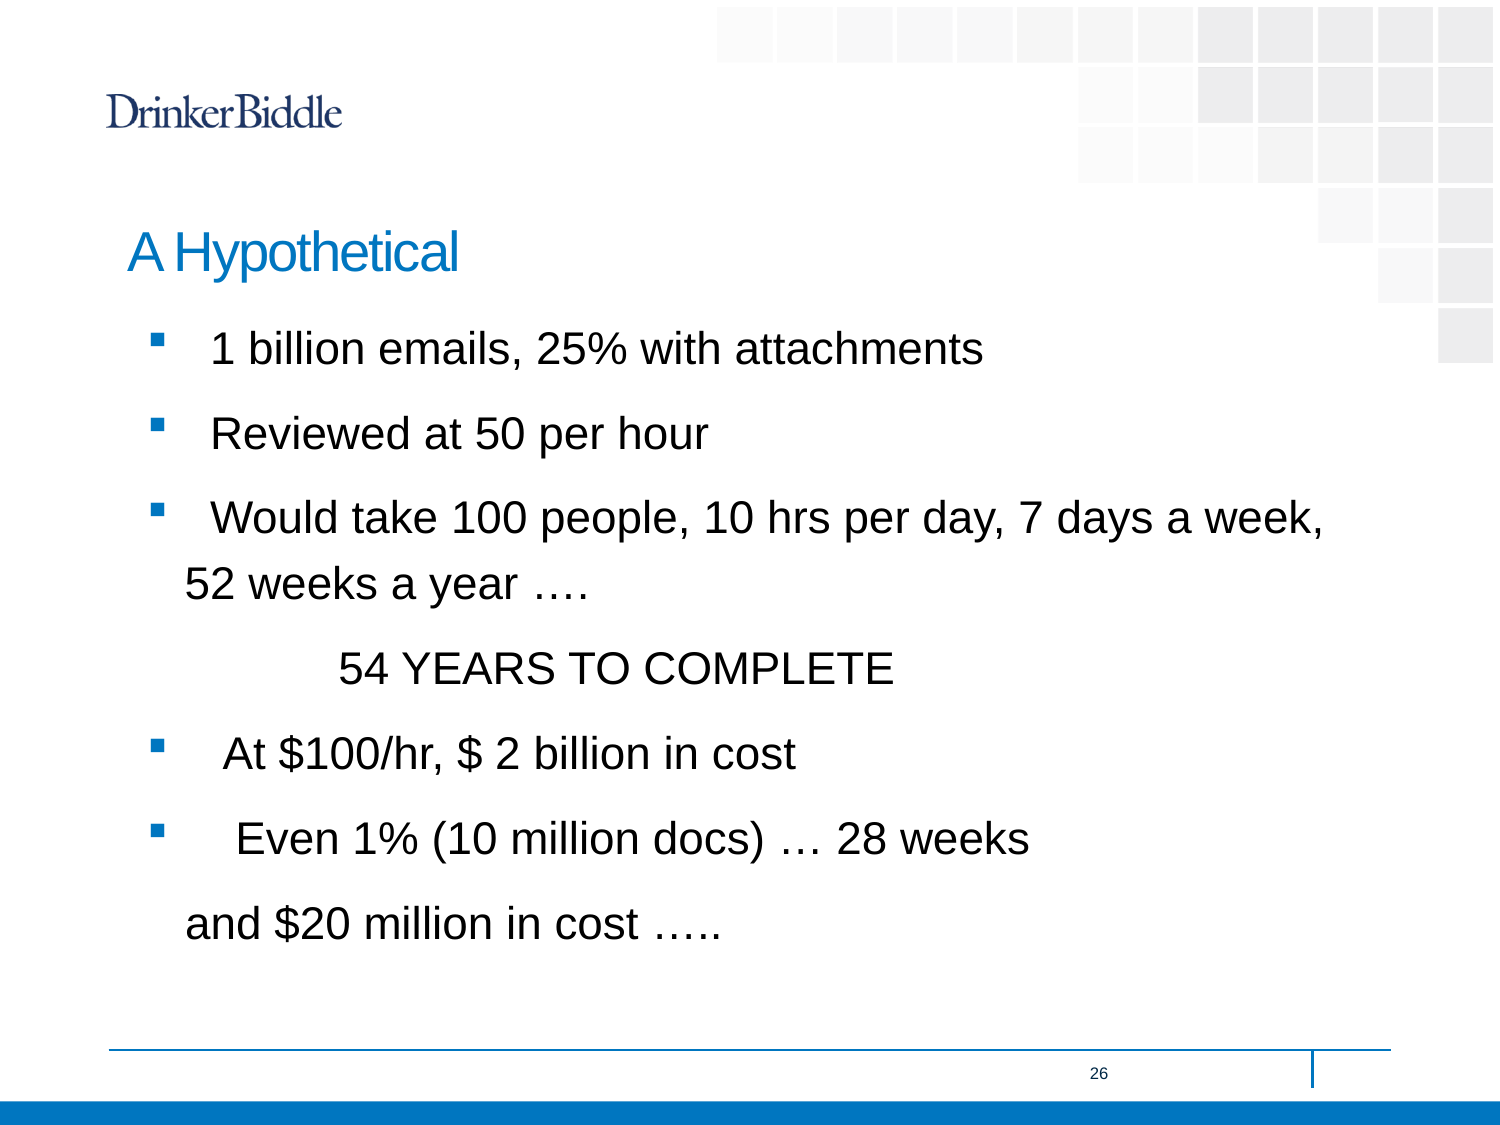

# A Hypothetical
  1 billion emails, 25% with attachments
  Reviewed at 50 per hour
  Would take 100 people, 10 hrs per day, 7 days a week, 52 weeks a year ….
               54 YEARS TO COMPLETE
   At $100/hr, $ 2 billion in cost
    Even 1% (10 million docs) … 28 weeks
   and $20 million in cost …..
26